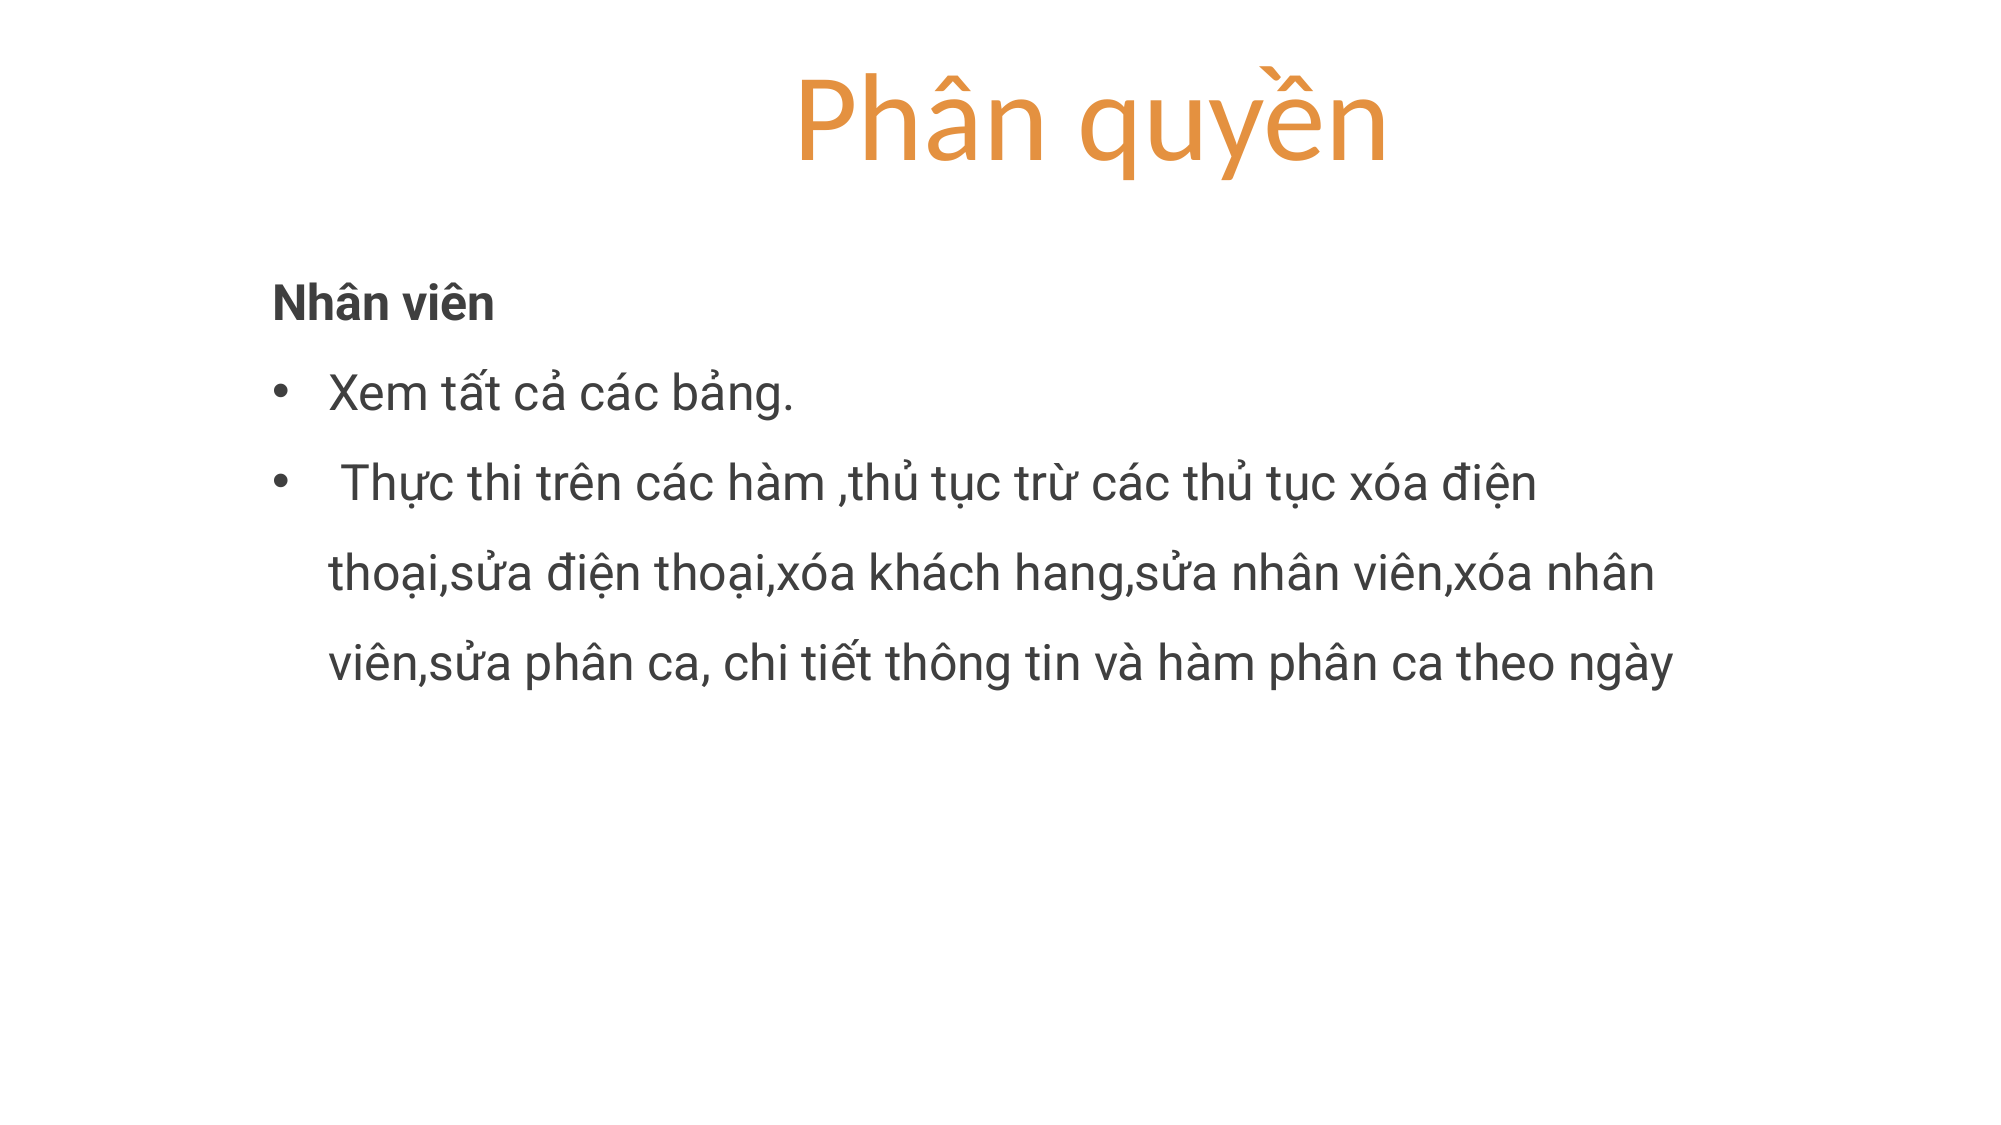

# Phân quyền
Nhân viên
Xem tất cả các bảng.
 Thực thi trên các hàm ,thủ tục trừ các thủ tục xóa điện thoại,sửa điện thoại,xóa khách hang,sửa nhân viên,xóa nhân viên,sửa phân ca, chi tiết thông tin và hàm phân ca theo ngày